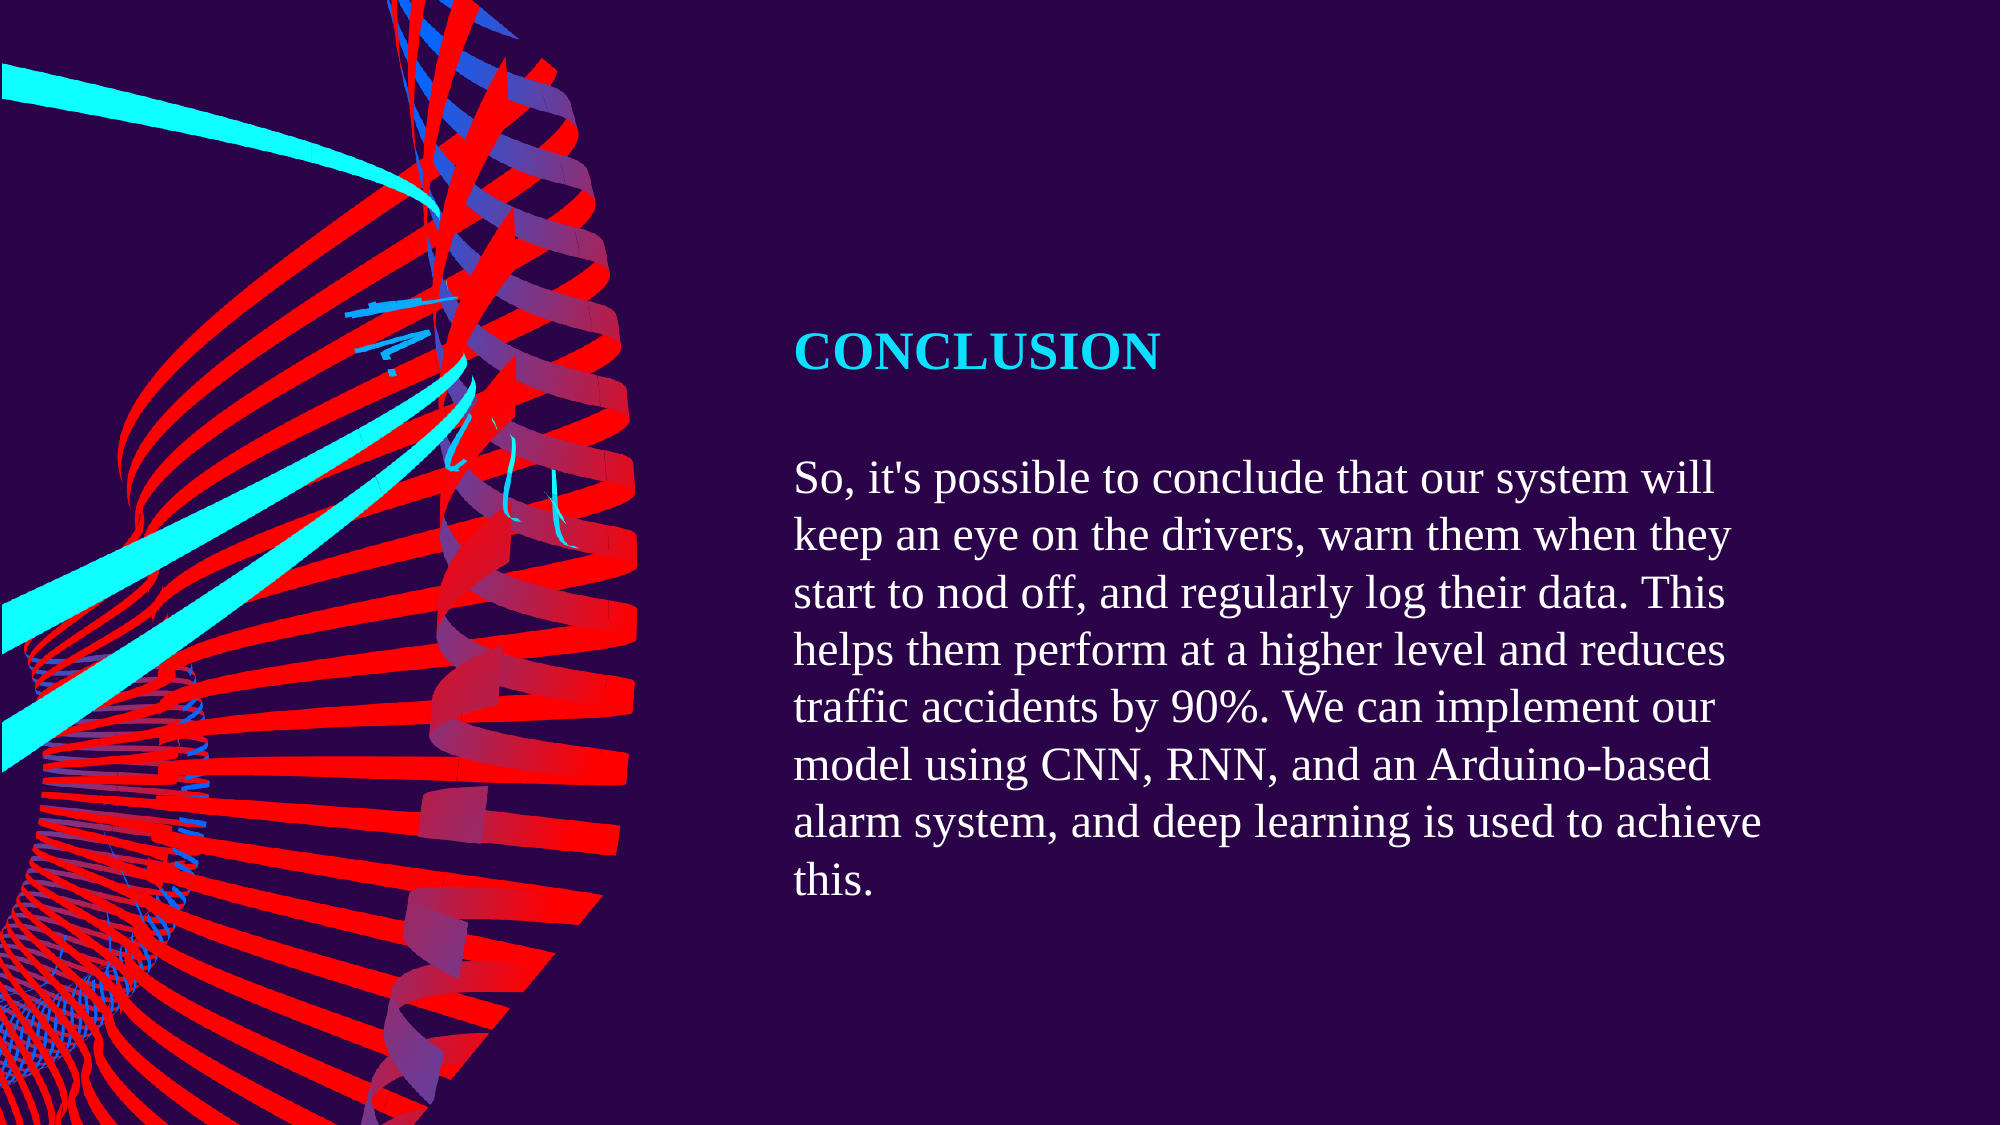

CONCLUSION

So, it's possible to conclude that our system will keep an eye on the drivers, warn them when they start to nod off, and regularly log their data. This helps them perform at a higher level and reduces traffic accidents by 90%. We can implement our model using CNN, RNN, and an Arduino-based alarm system, and deep learning is used to achieve this.